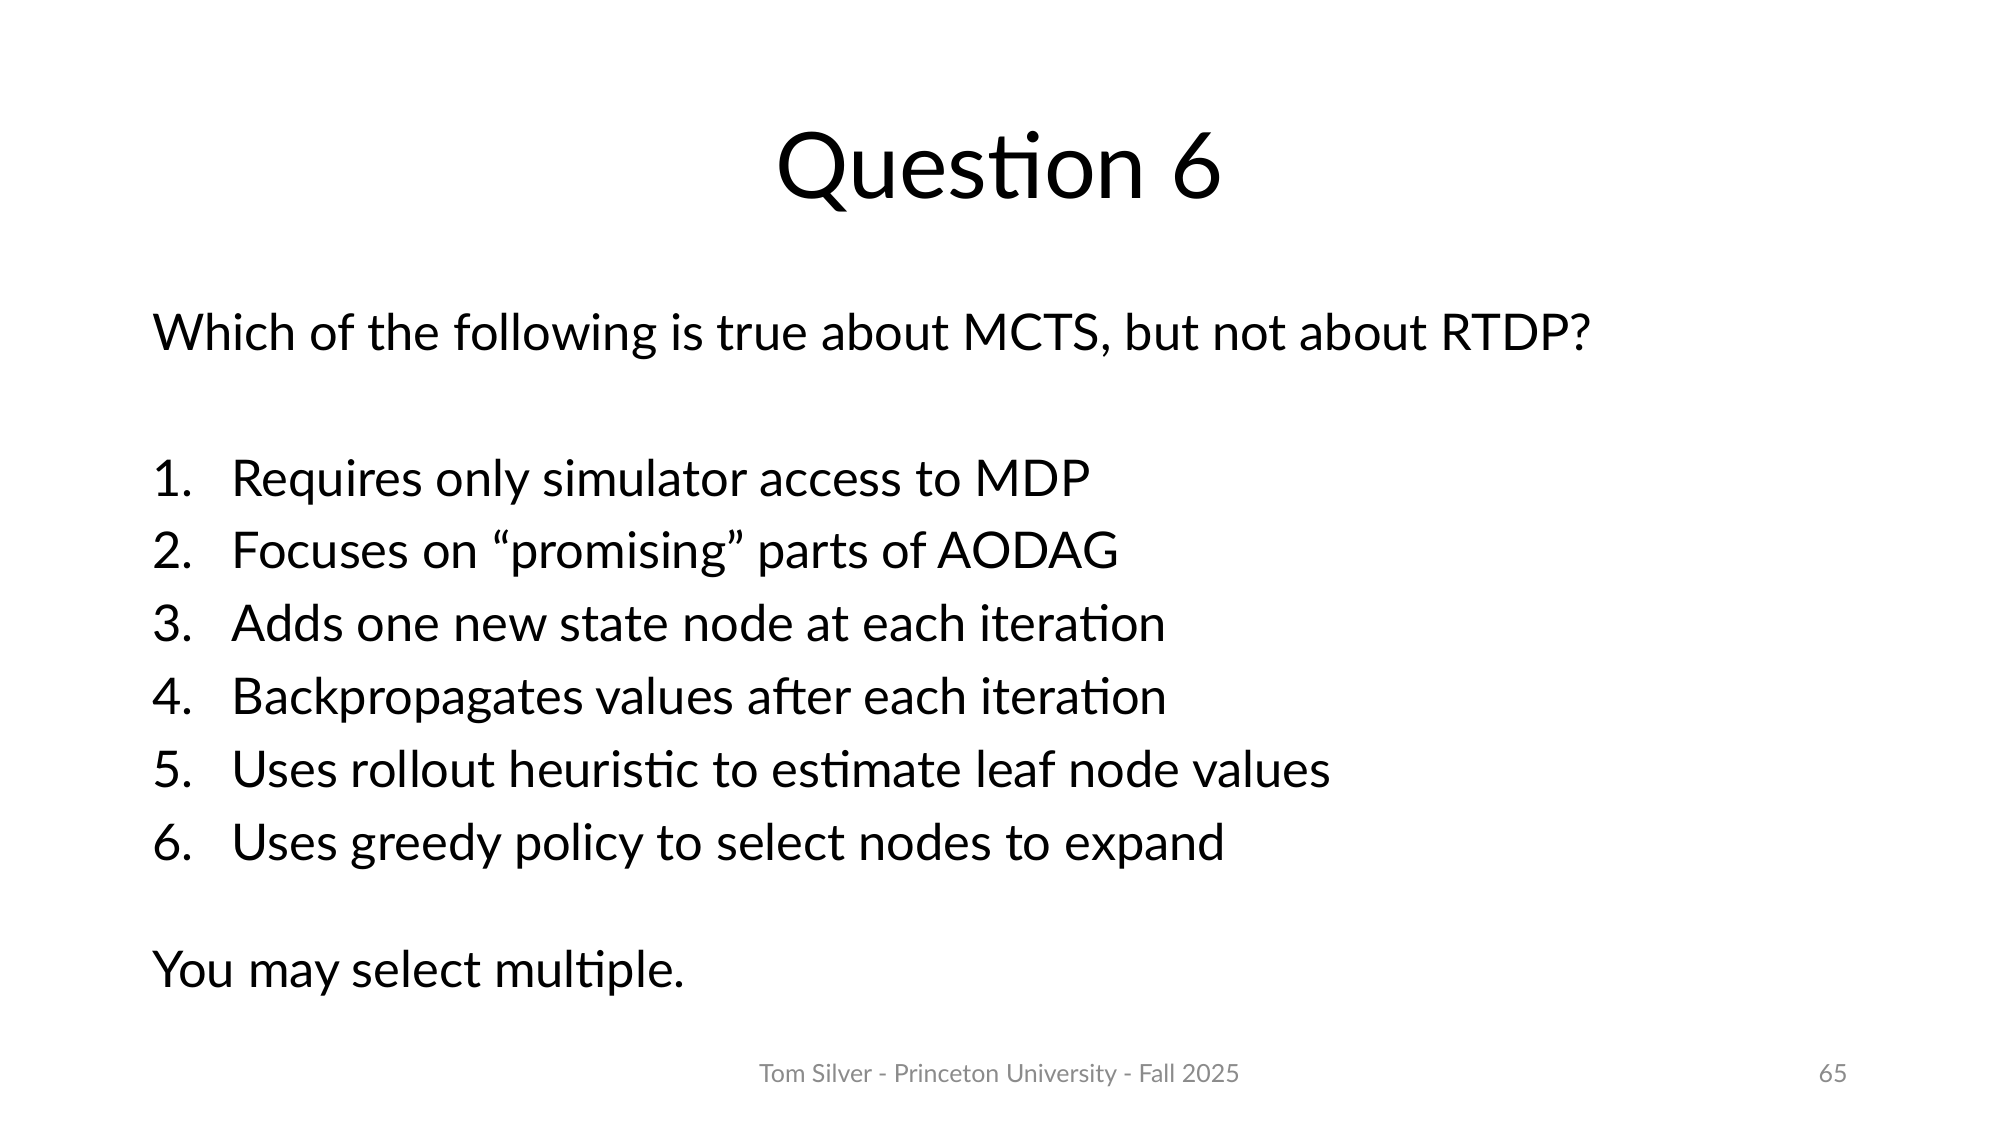

# Question 6
Which of the following is true about MCTS, but not about RTDP?

Requires only simulator access to MDP
Focuses on “promising” parts of AODAG
Adds one new state node at each iteration
Backpropagates values after each iteration
Uses rollout heuristic to estimate leaf node values
Uses greedy policy to select nodes to expand
You may select multiple.
Tom Silver - Princeton University - Fall 2025
65